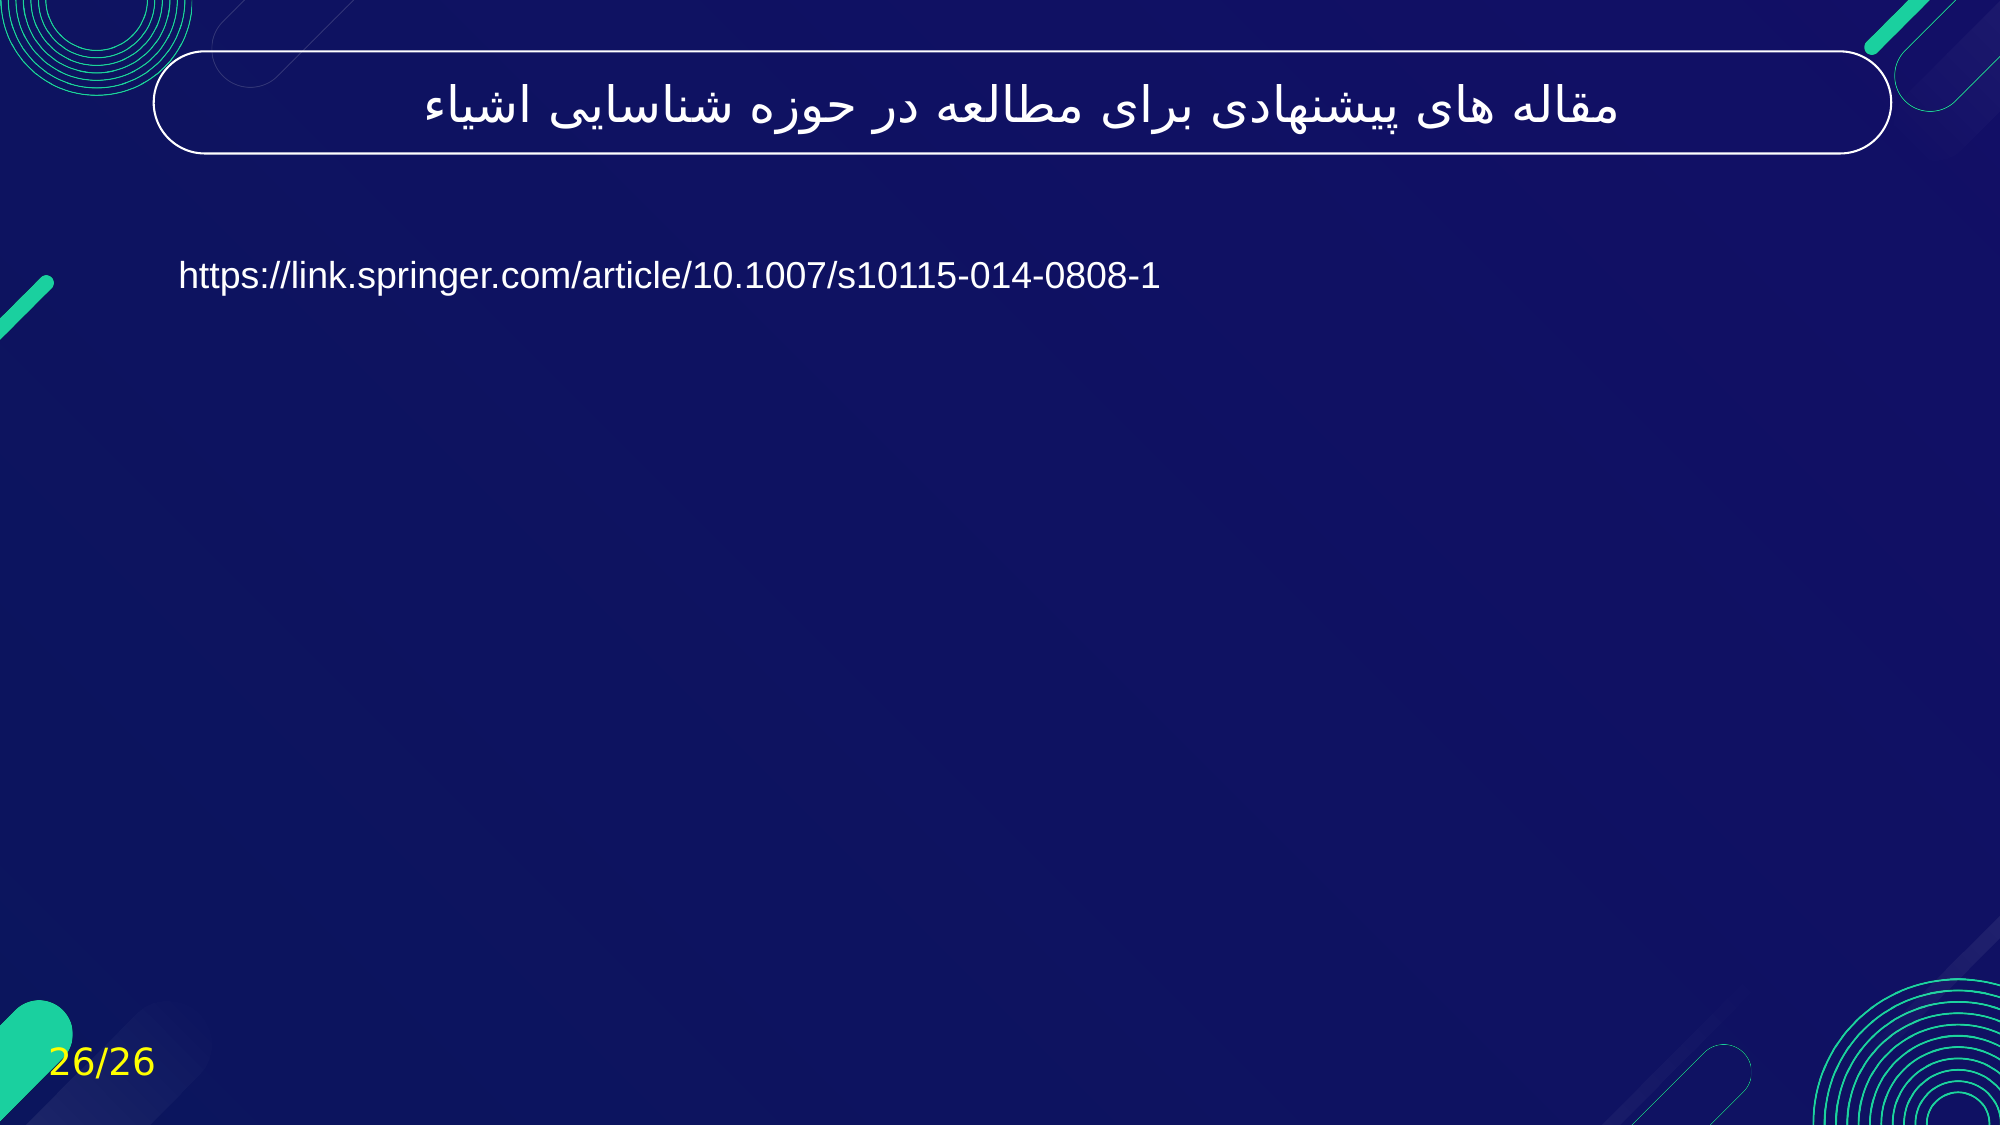

مقاله های پیشنهادی برای مطالعه در حوزه شناسایی اشیاء
https://link.springer.com/article/10.1007/s10115-014-0808-1
26/26